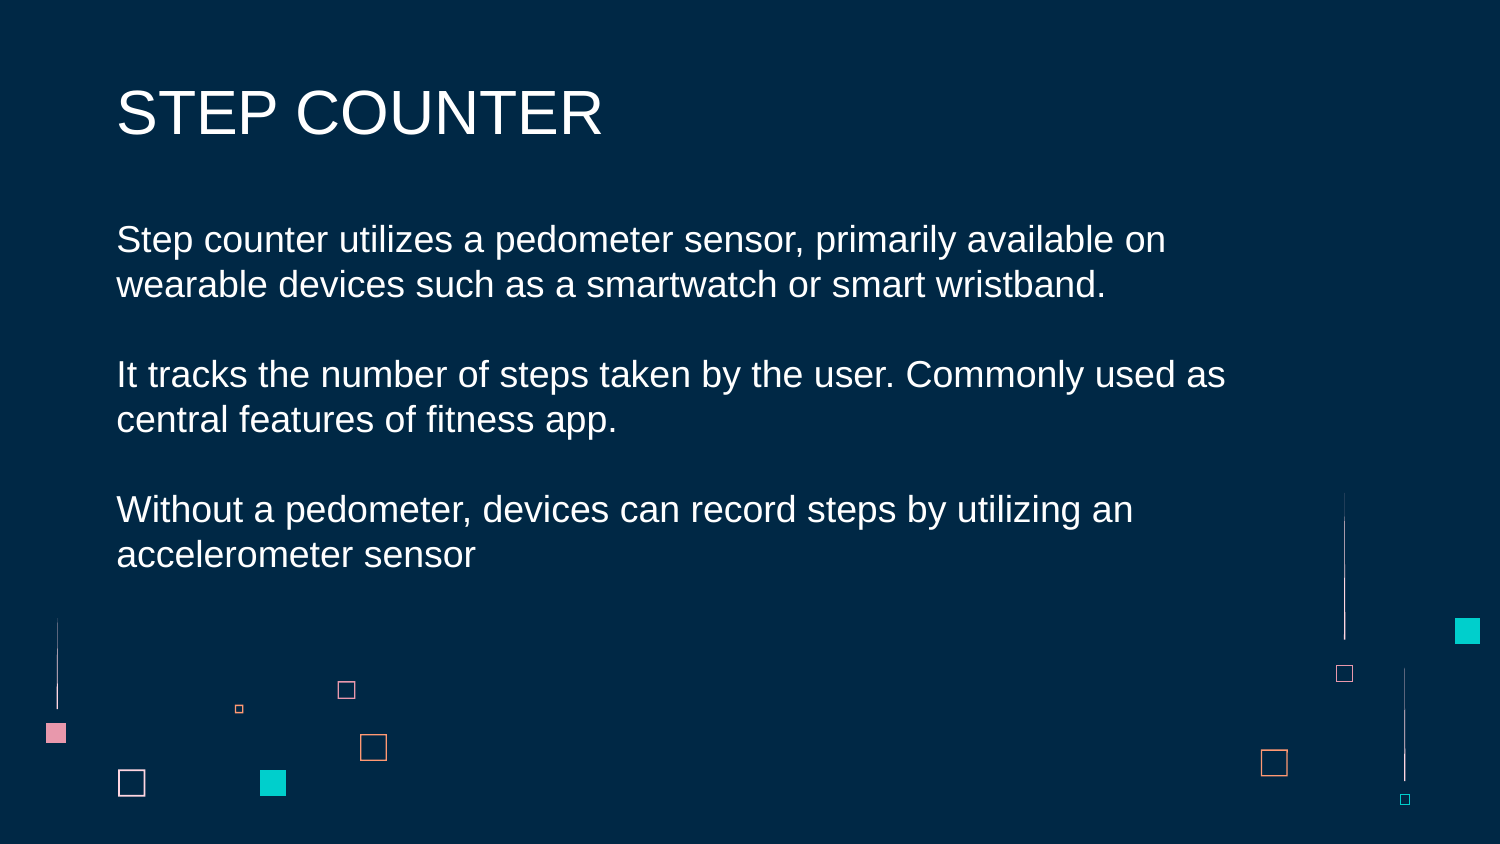

# STEP COUNTER
Step counter utilizes a pedometer sensor, primarily available on wearable devices such as a smartwatch or smart wristband.

It tracks the number of steps taken by the user. Commonly used as central features of fitness app.

Without a pedometer, devices can record steps by utilizing an accelerometer sensor